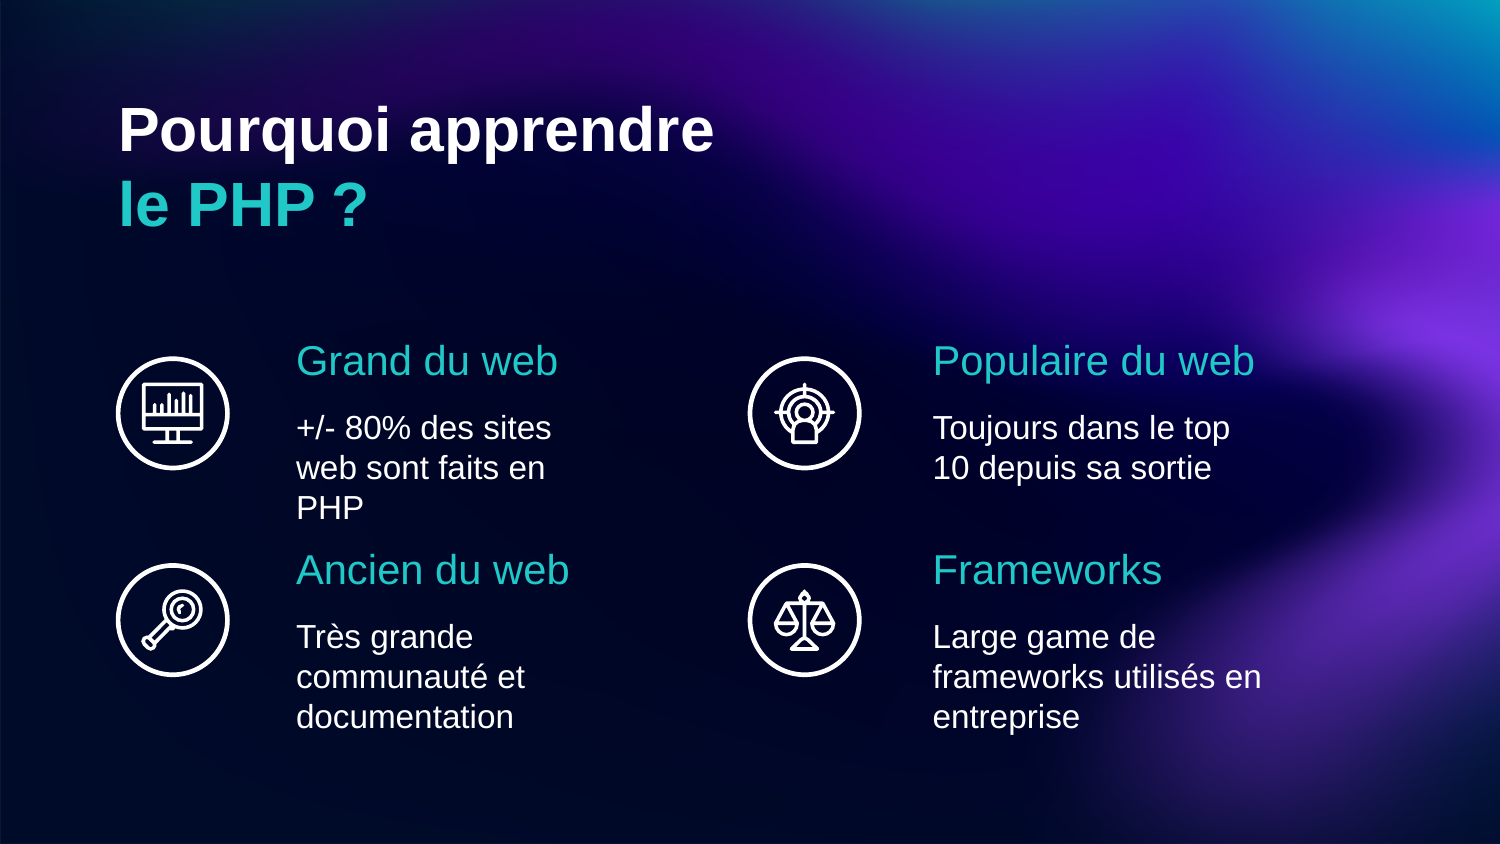

# Pourquoi apprendre le PHP ?
Grand du web
Populaire du web

+/- 80% des sites web sont faits en PHP
Toujours dans le top 10 depuis sa sortie
Ancien du web
Frameworks

Très grande communauté et documentation
Large game de frameworks utilisés en entreprise